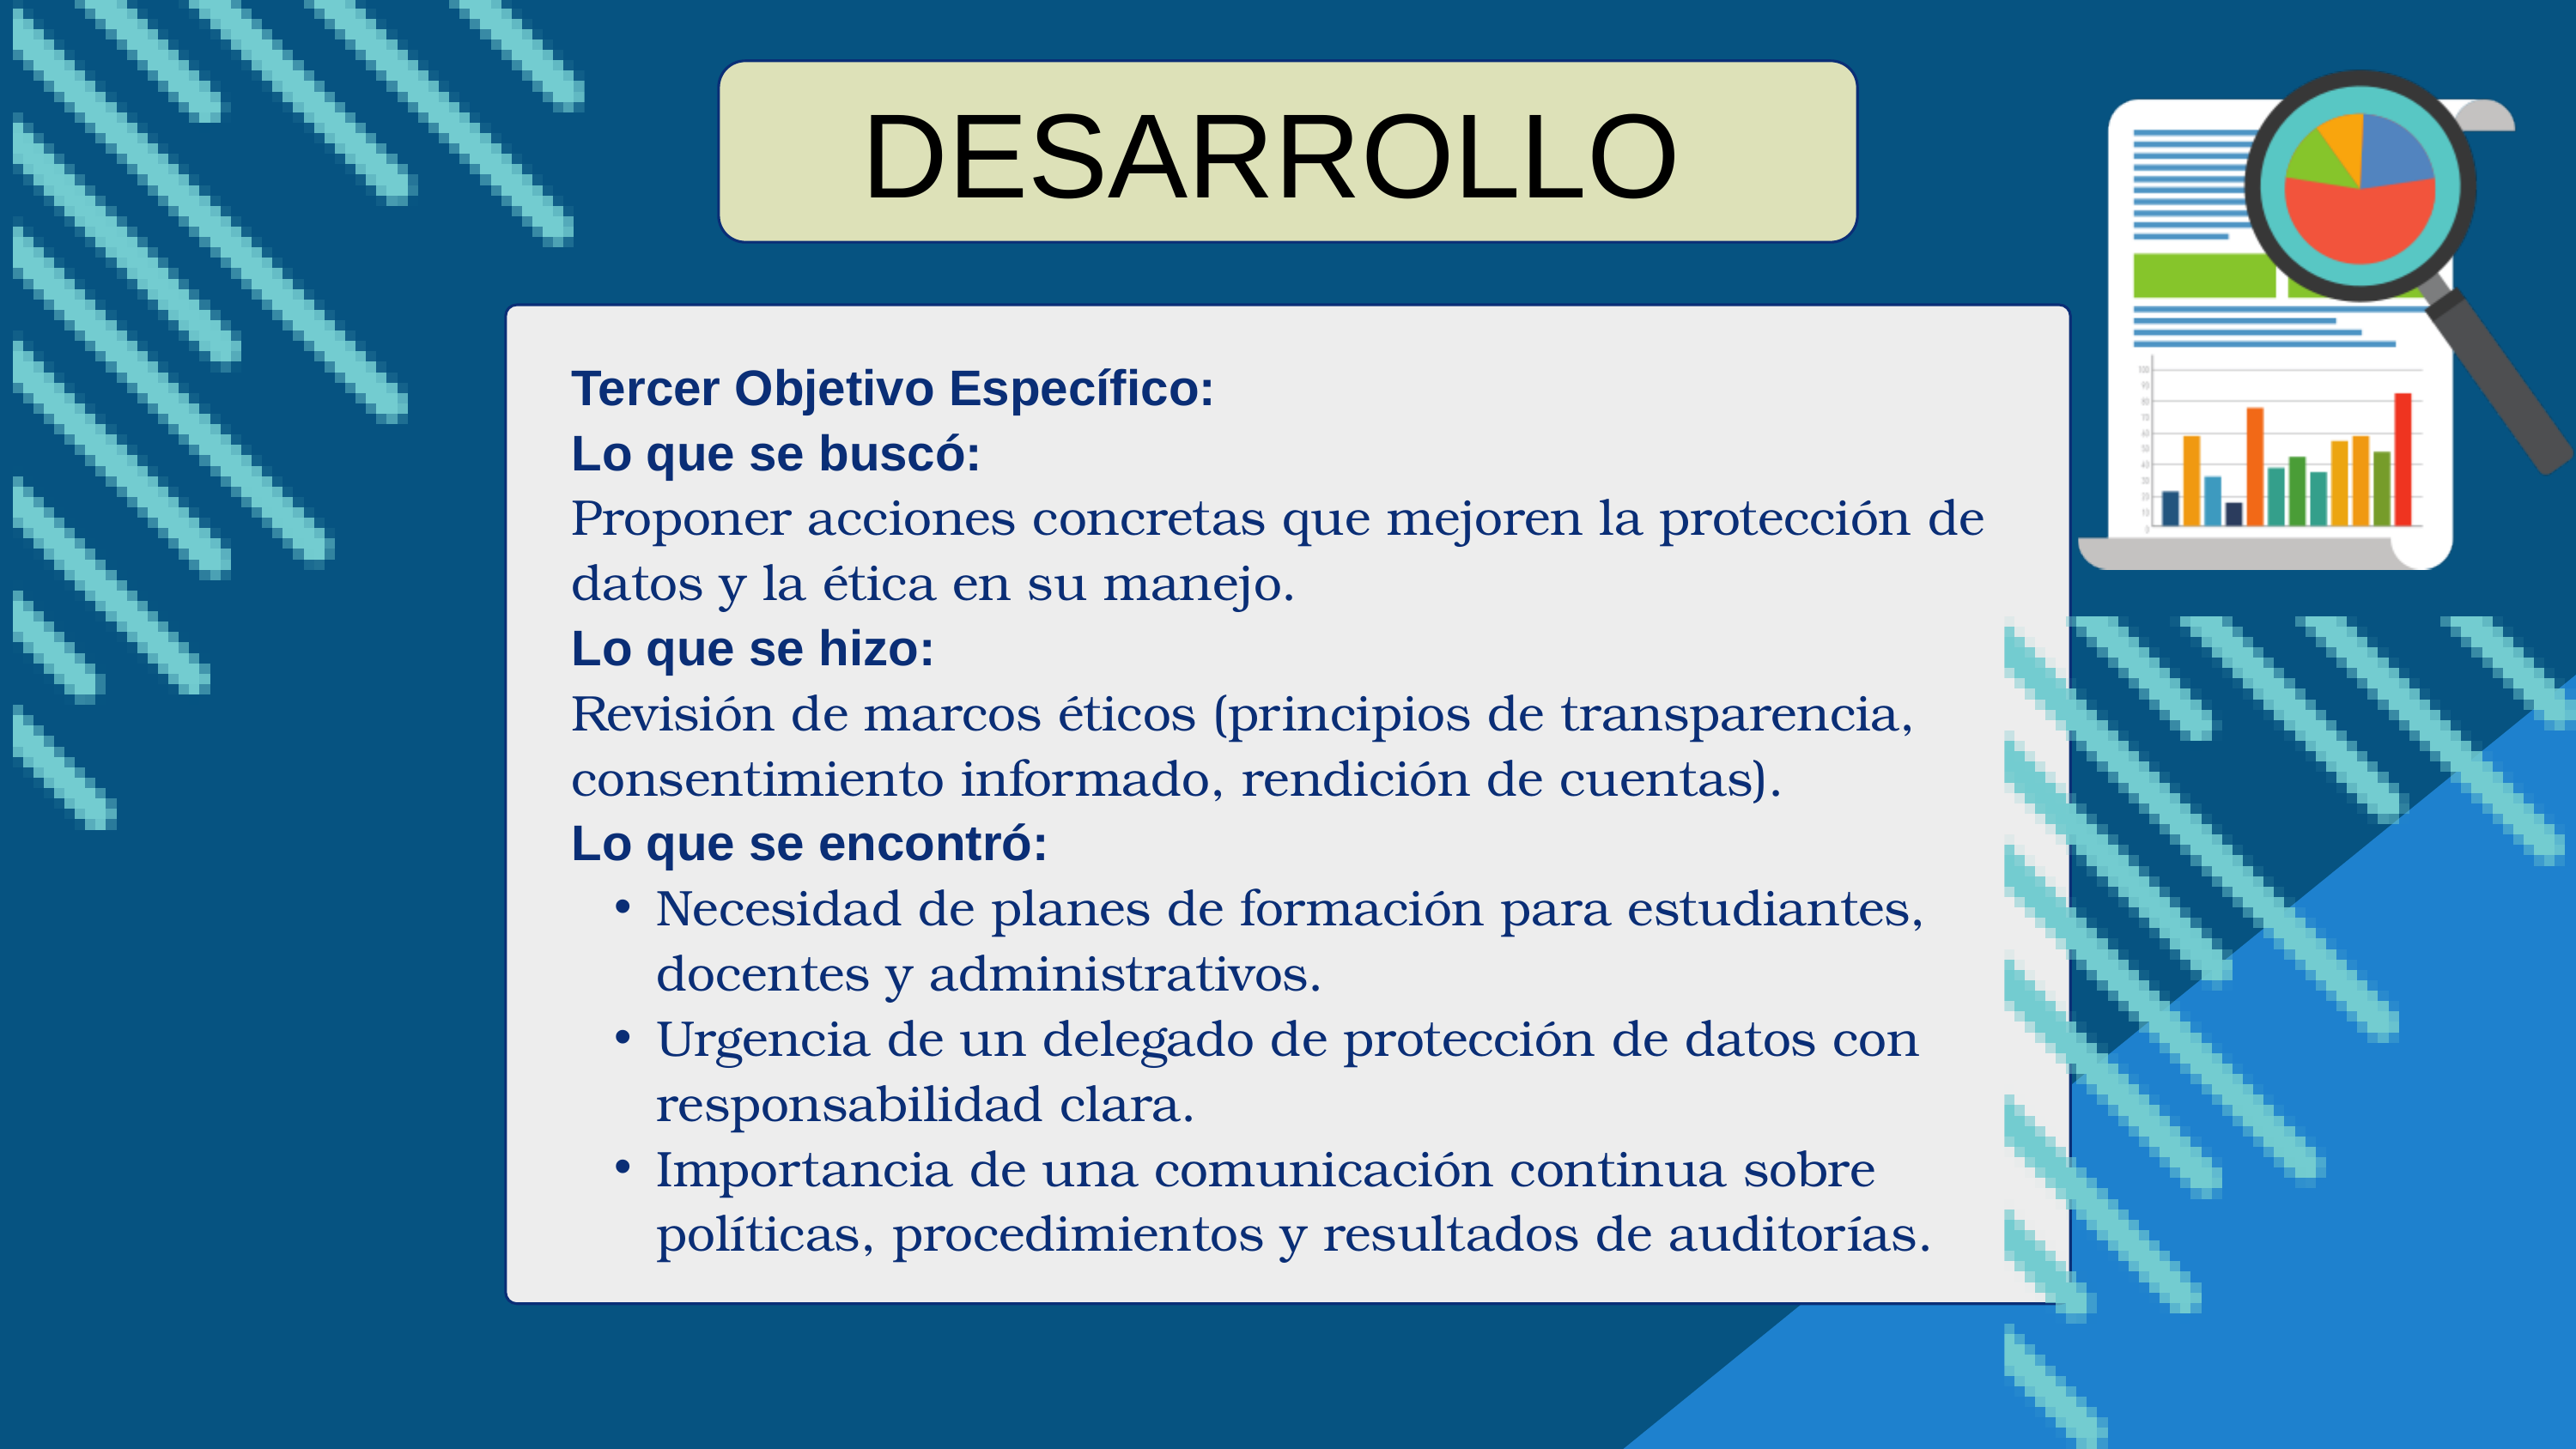

DESARROLLO

Tercer Objetivo Específico:
Lo que se buscó:
Proponer acciones concretas que mejoren la protección de datos y la ética en su manejo.
Lo que se hizo:
Revisión de marcos éticos (principios de transparencia, consentimiento informado, rendición de cuentas).
Lo que se encontró:
Necesidad de planes de formación para estudiantes, docentes y administrativos.
Urgencia de un delegado de protección de datos con responsabilidad clara.
Importancia de una comunicación continua sobre políticas, procedimientos y resultados de auditorías.